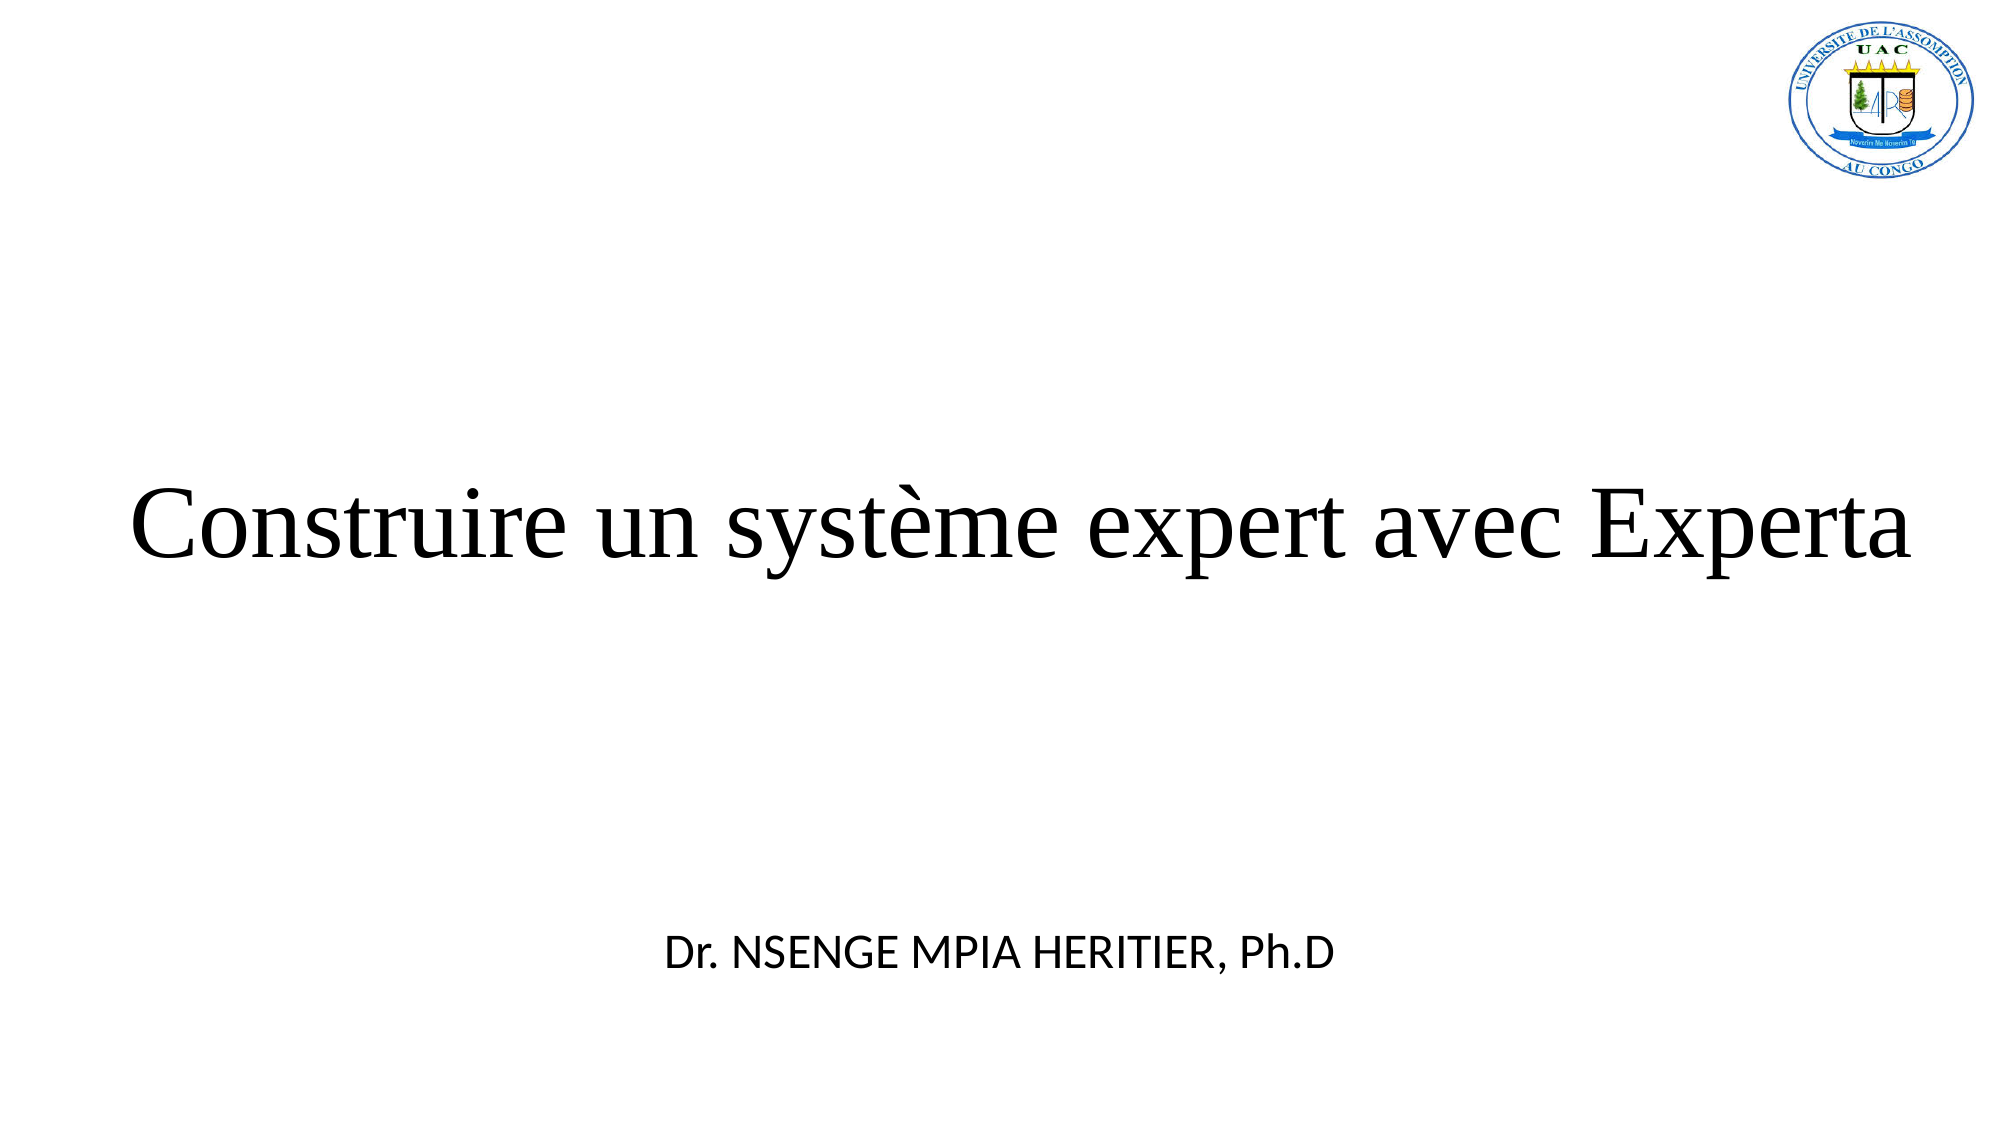

# Construire un système expert avec Experta
Dr. NSENGE MPIA HERITIER, Ph.D